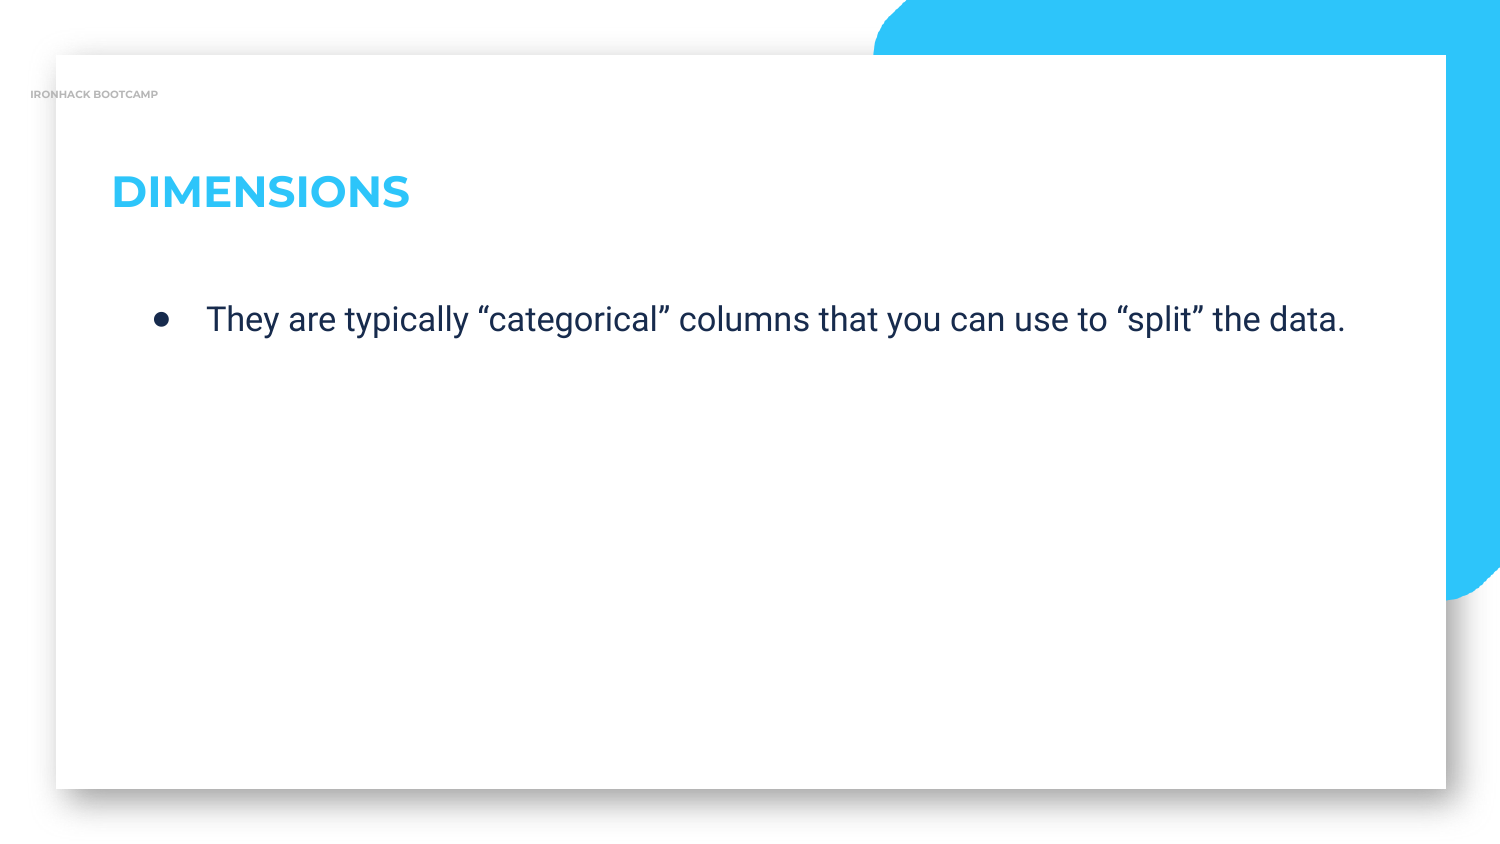

IRONHACK BOOTCAMP
DIMENSIONS

They are typically “categorical” columns that you can use to “split” the data.